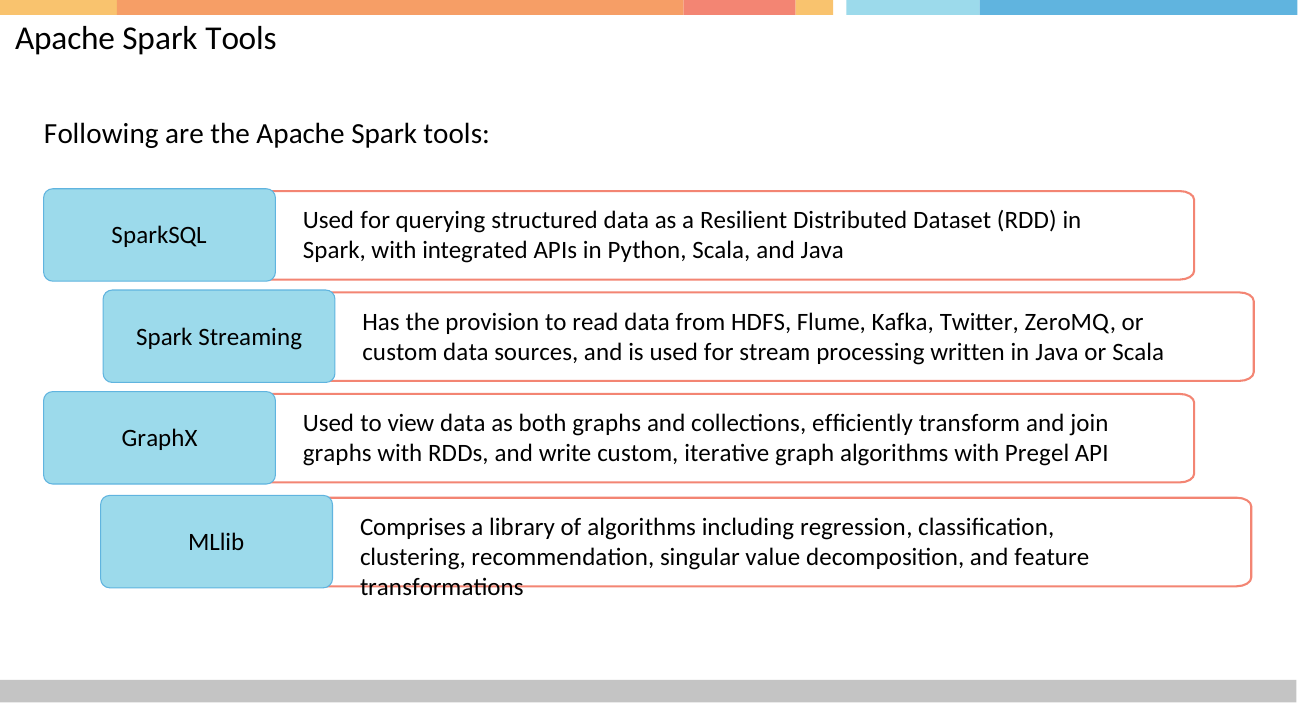

# Apache Spark Tools

Following are the Apache Spark tools:

Used for querying structured data as a Resilient Distributed Dataset (RDD) in Spark, with integrated APIs in Python, Scala, and Java
SparkSQL

Has the provision to read data from HDFS, Flume, Kafka, Twitter, ZeroMQ, or custom data sources, and is used for stream processing written in Java or Scala
Spark Streaming

Used to view data as both graphs and collections, efficiently transform and join graphs with RDDs, and write custom, iterative graph algorithms with Pregel API
GraphX

Comprises a library of algorithms including regression, classification, clustering, recommendation, singular value decomposition, and feature transformations
MLlib